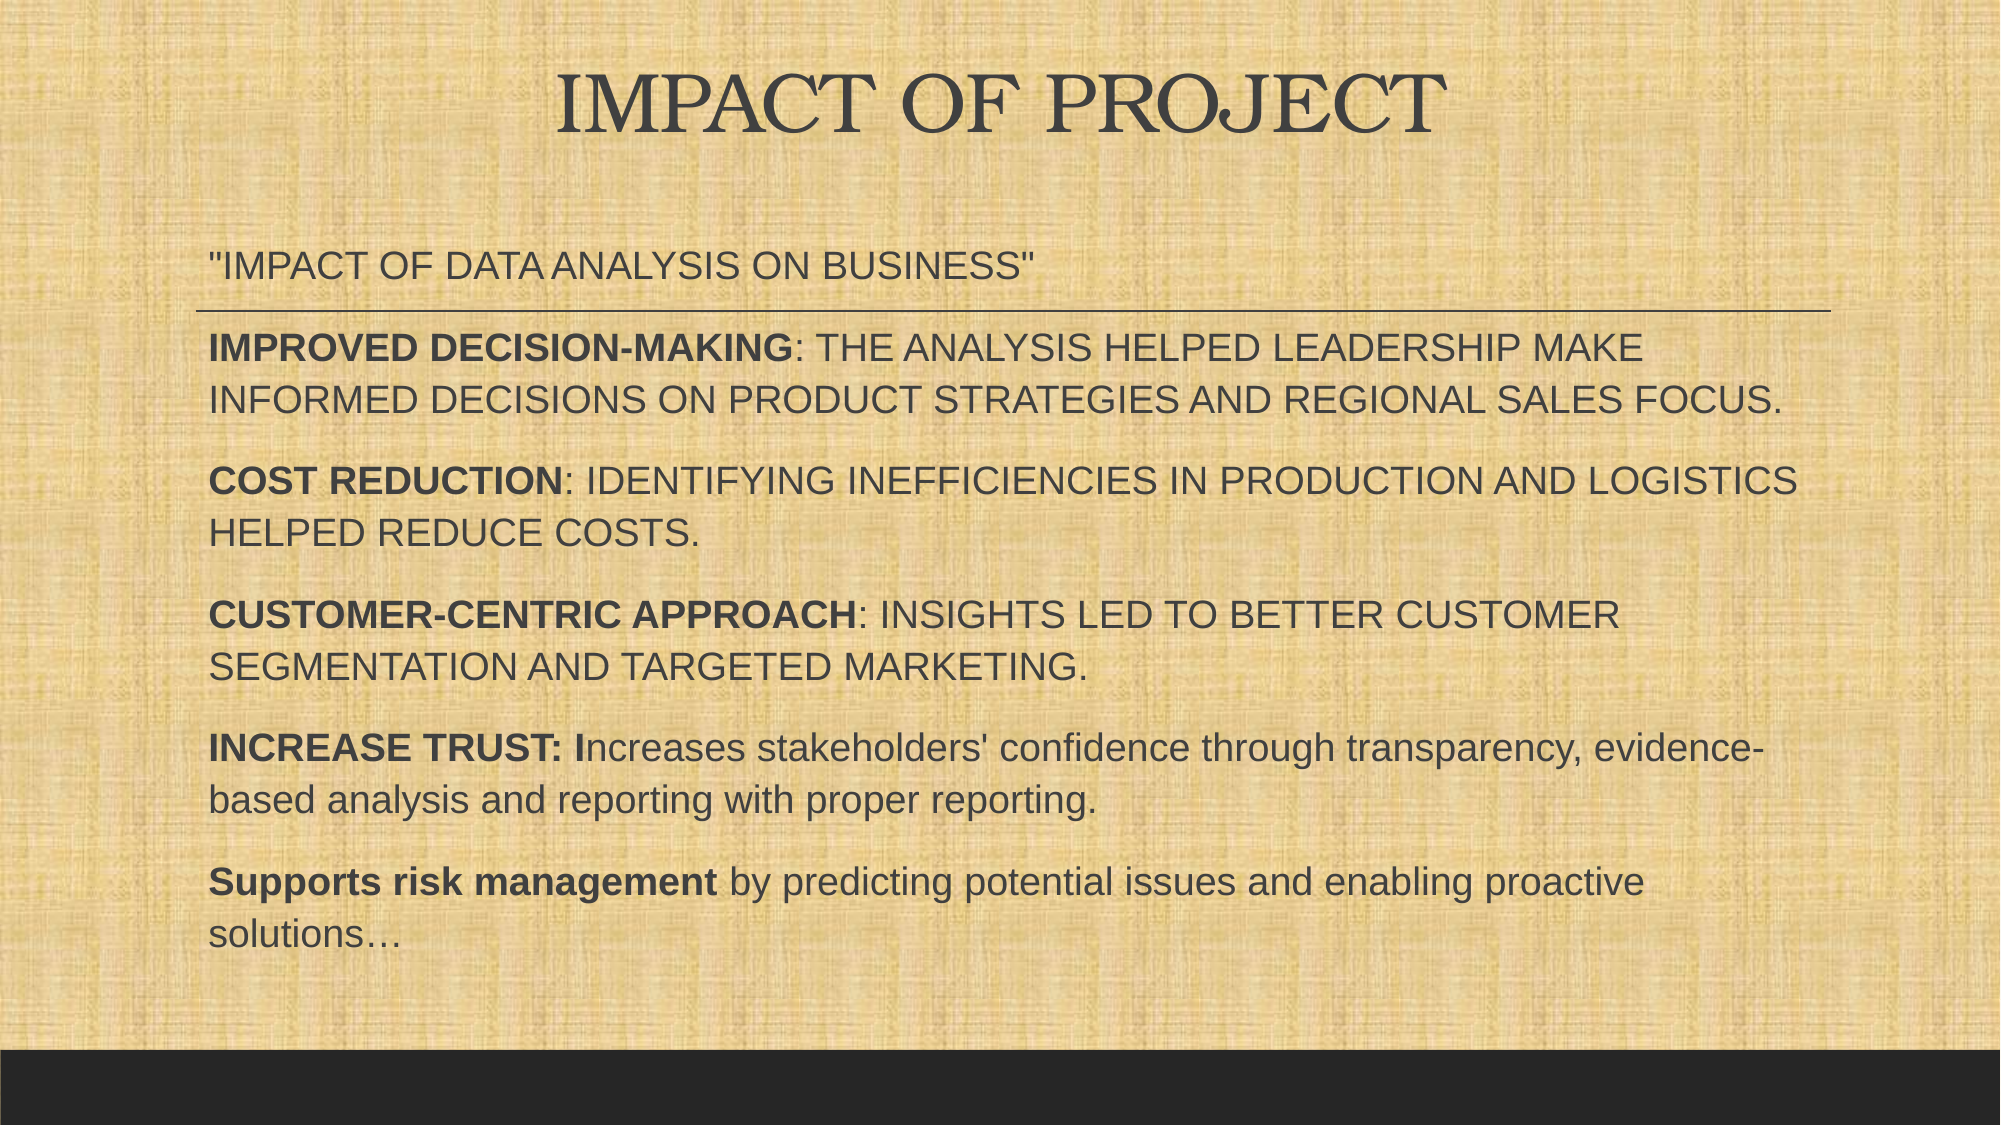

# IMPACT OF PROJECT
"IMPACT OF DATA ANALYSIS ON BUSINESS"
IMPROVED DECISION-MAKING: THE ANALYSIS HELPED LEADERSHIP MAKE INFORMED DECISIONS ON PRODUCT STRATEGIES AND REGIONAL SALES FOCUS.
COST REDUCTION: IDENTIFYING INEFFICIENCIES IN PRODUCTION AND LOGISTICS HELPED REDUCE COSTS.
CUSTOMER-CENTRIC APPROACH: INSIGHTS LED TO BETTER CUSTOMER SEGMENTATION AND TARGETED MARKETING.
INCREASE TRUST: Increases stakeholders' confidence through transparency, evidence-based analysis and reporting with proper reporting.
Supports risk management by predicting potential issues and enabling proactive solutions…